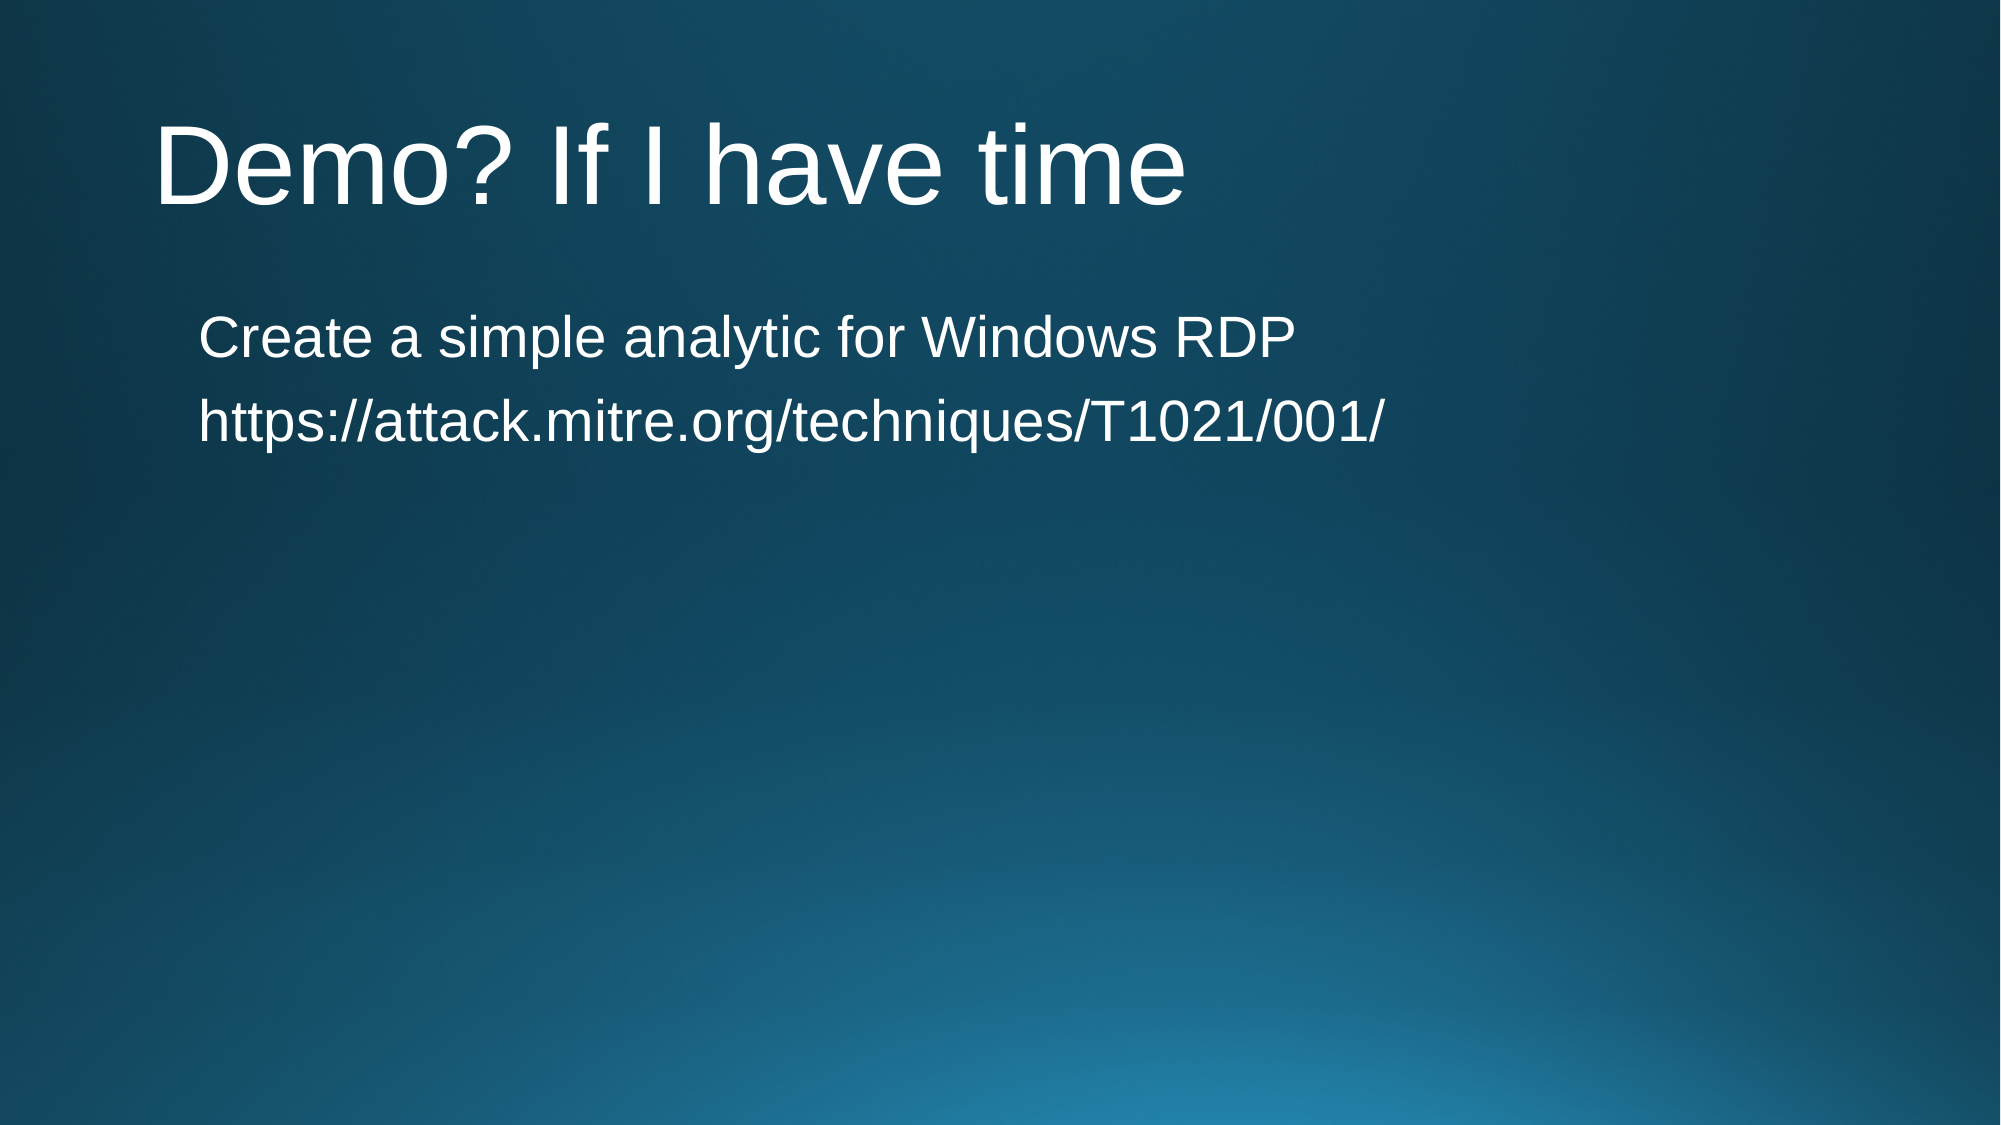

# Demo? If I have time
Create a simple analytic for Windows RDP
https://attack.mitre.org/techniques/T1021/001/